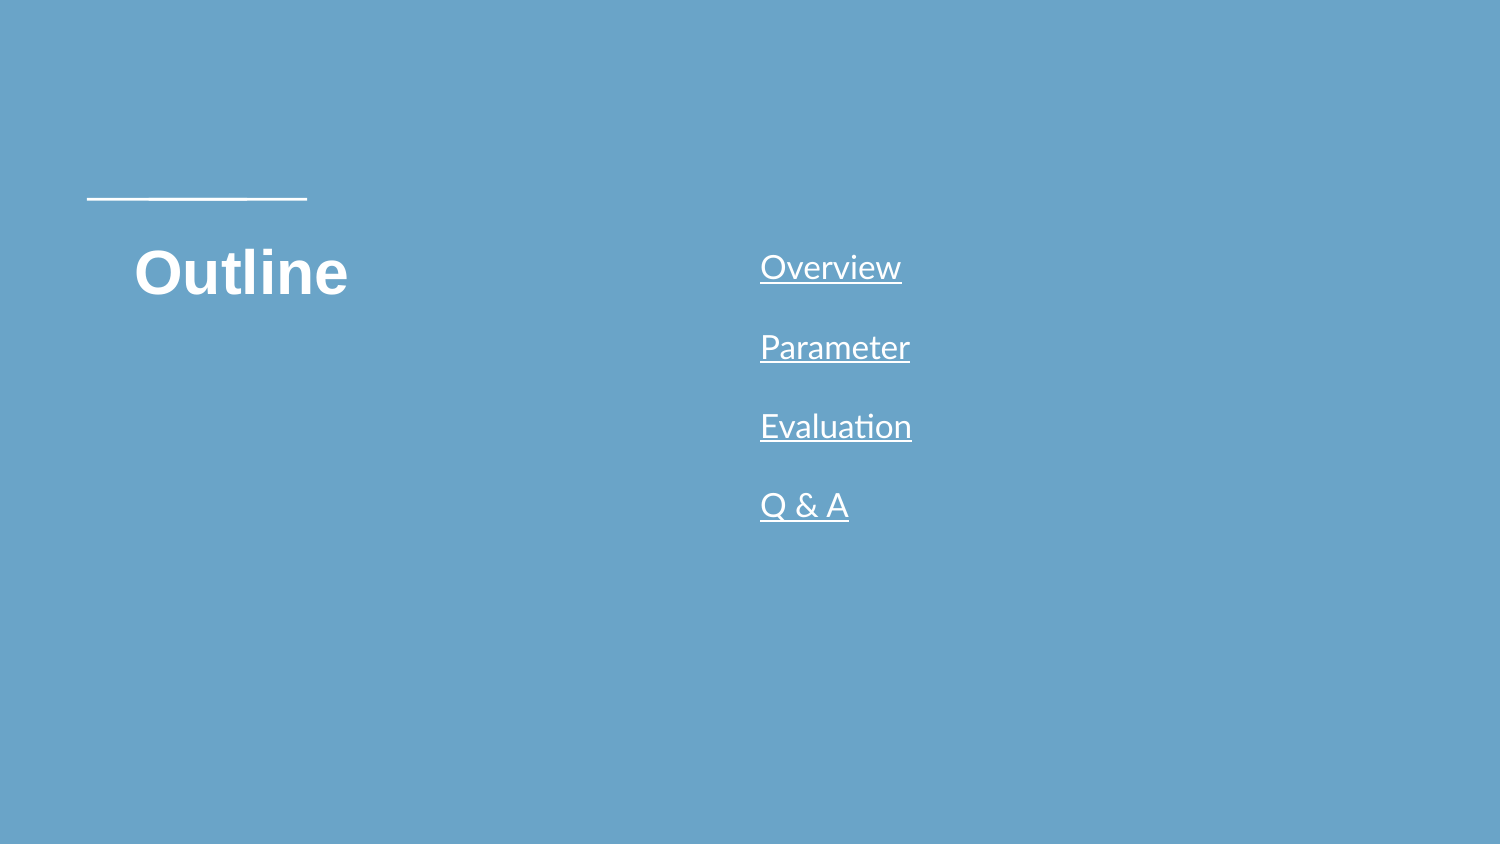

# Outline
Overview
Parameter
Evaluation
Q & A